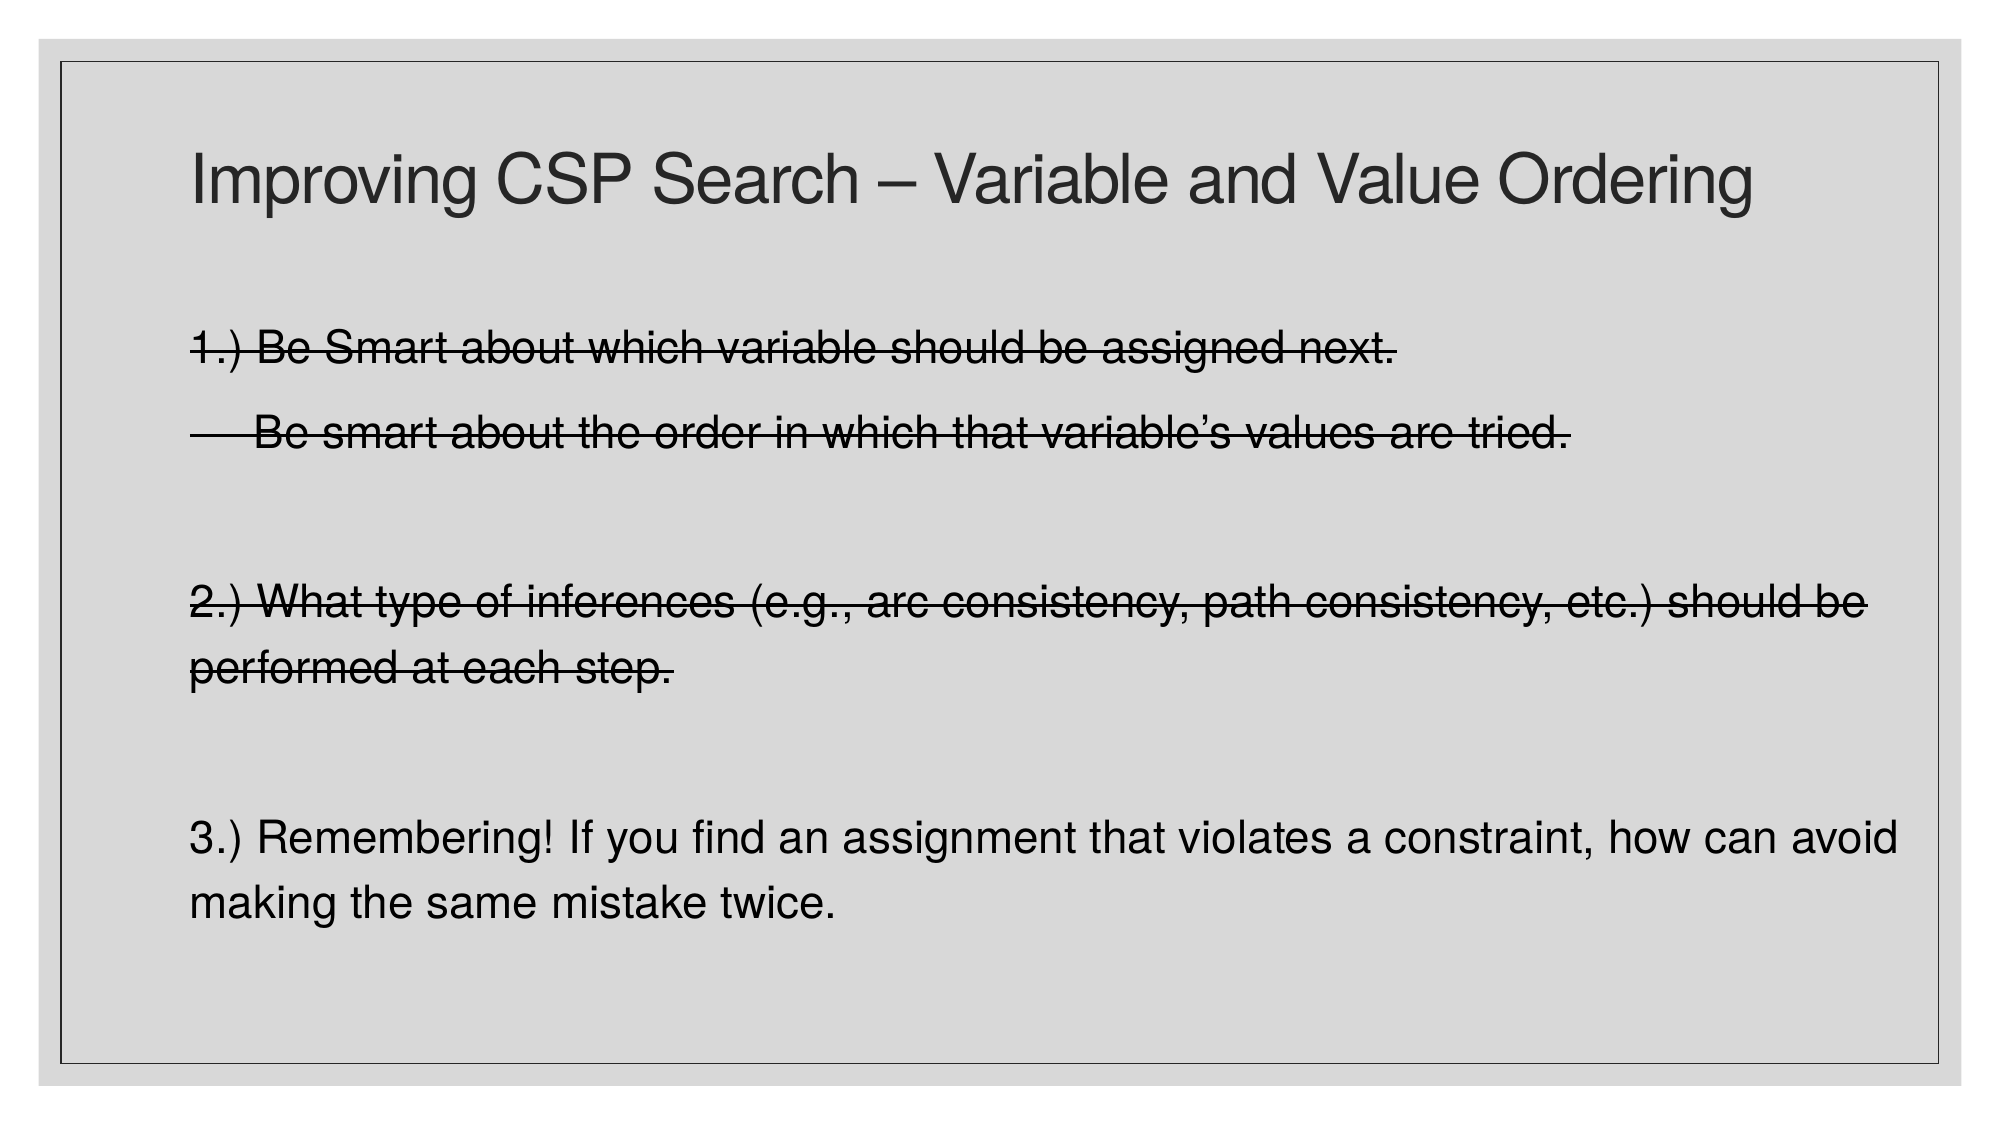

# Improving CSP Search – Variable and Value Ordering
1.) Be Smart about which variable should be assigned next.
     Be smart about the order in which that variable’s values are tried.

2.) What type of inferences (e.g., arc consistency, path consistency, etc.) should be performed at each step.

3.) Remembering! If you find an assignment that violates a constraint, how can avoid making the same mistake twice.